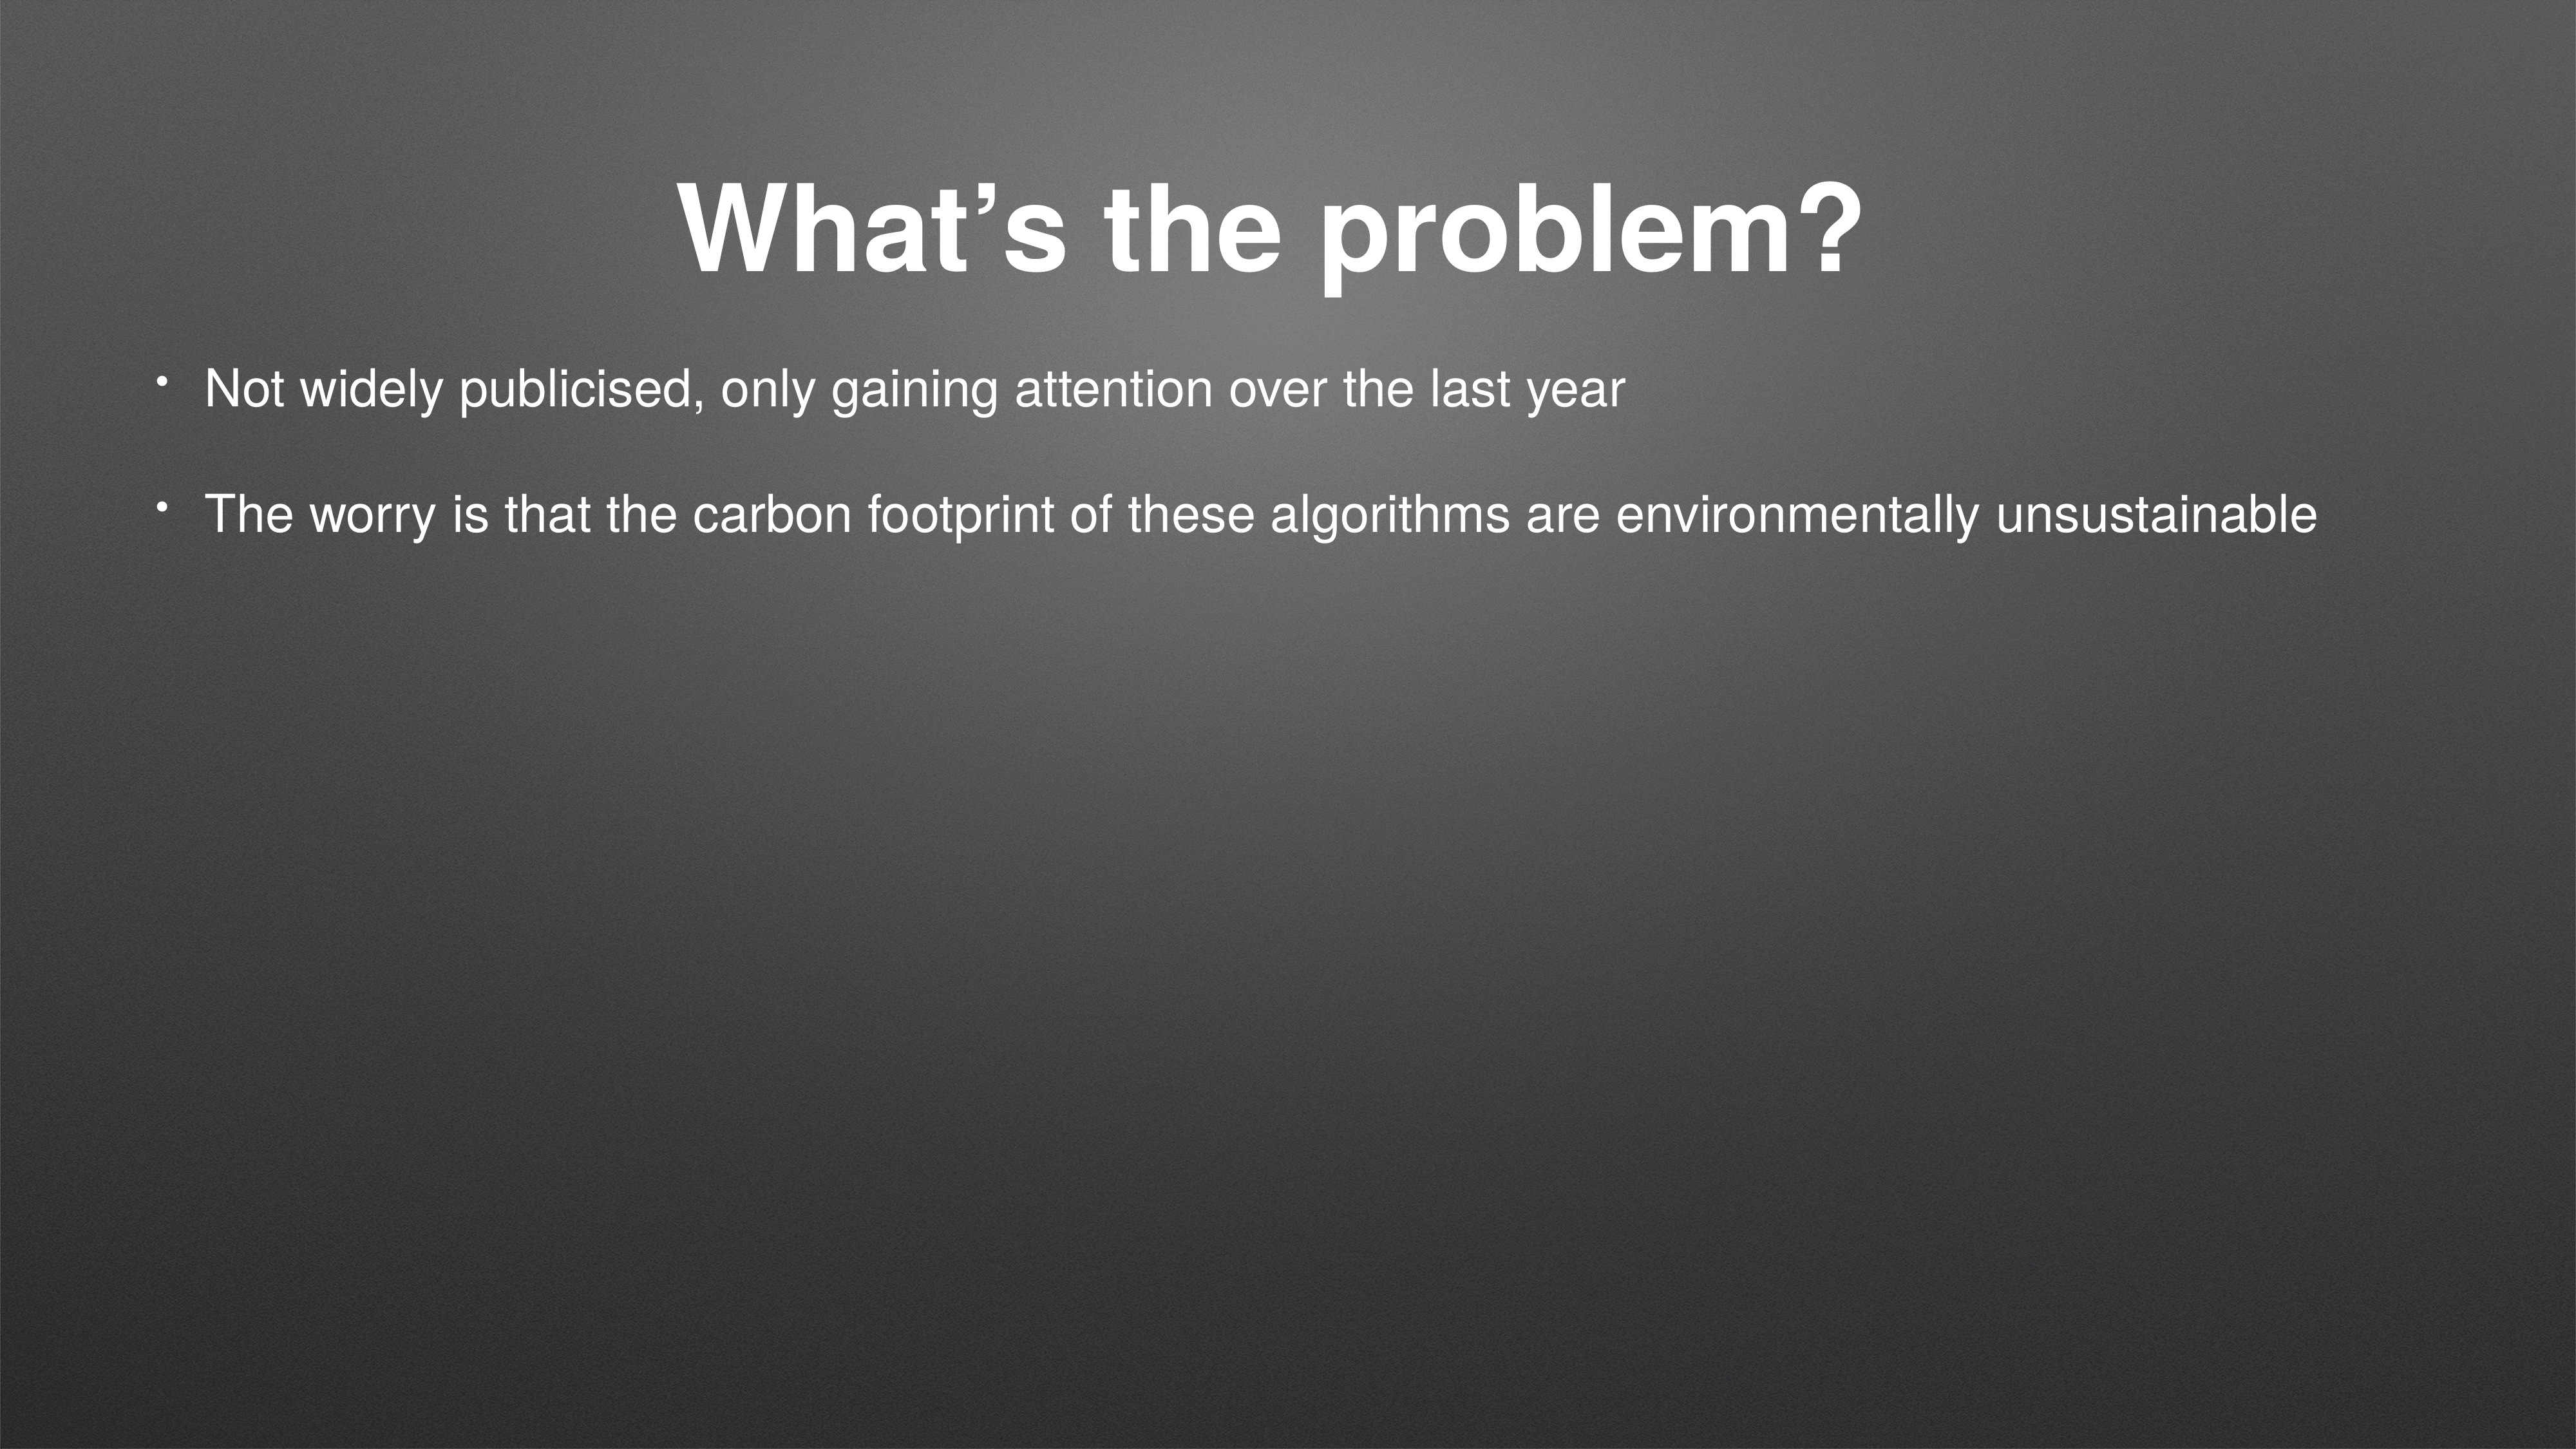

# What’s the problem?
Not widely publicised, only gaining attention over the last year

The worry is that the carbon footprint of these algorithms are environmentally unsustainable